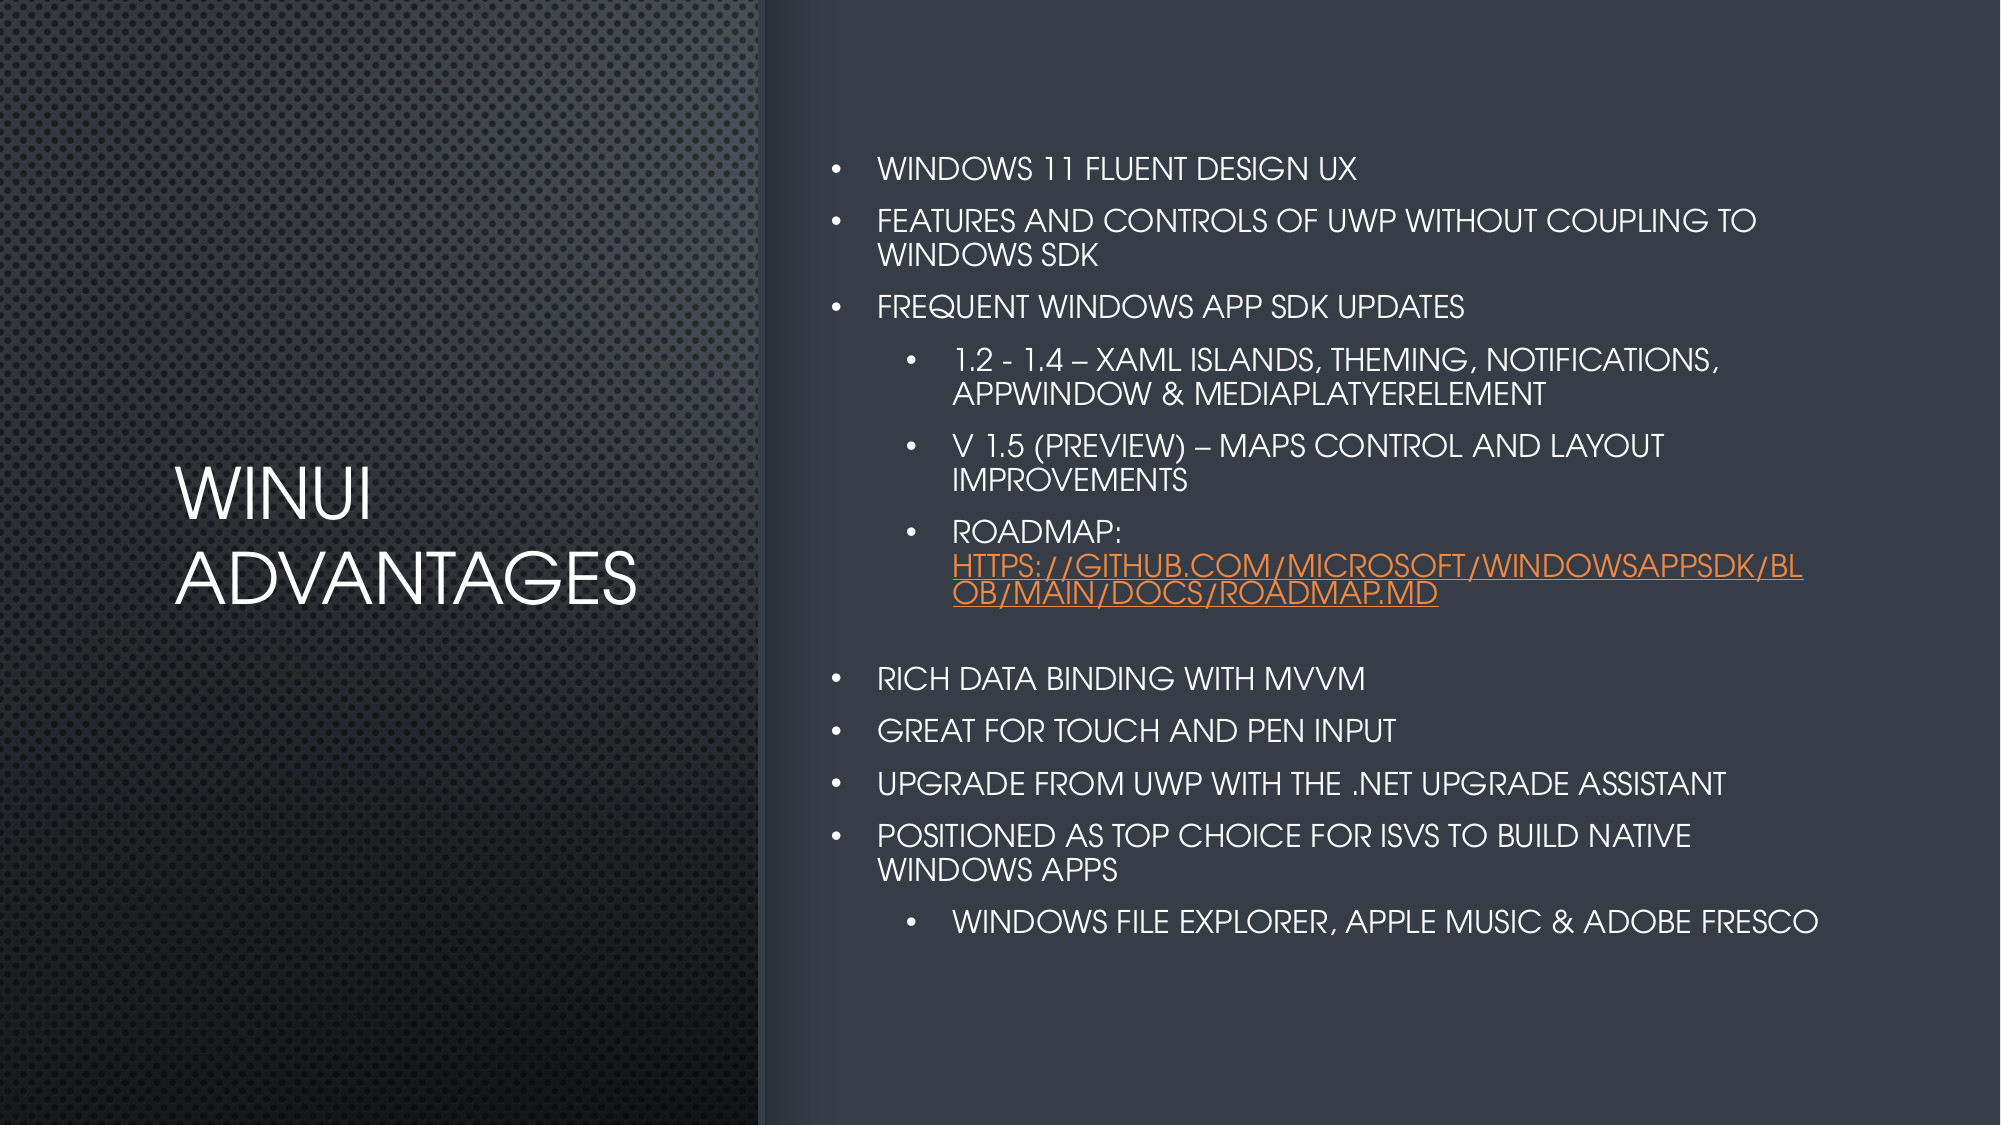

# WinUI Advantages
Windows 11 Fluent Design UX
Features and controls of UWP without coupling to Windows SDK
Frequent Windows App SDK updates
1.2 - 1.4 – XAML Islands, Theming, Notifications, AppWindow & MediaPlatyerElement
V 1.5 (Preview) – Maps control and layout improvements
Roadmap: https://github.com/microsoft/WindowsAppSDK/blob/main/docs/roadmap.md
Rich data binding with MVVM
Great for Touch and Pen input
Upgrade from UWP with the .NET Upgrade Assistant
Positioned as top choice for ISVs to build native Windows apps
Windows File Explorer, Apple Music & Adobe Fresco